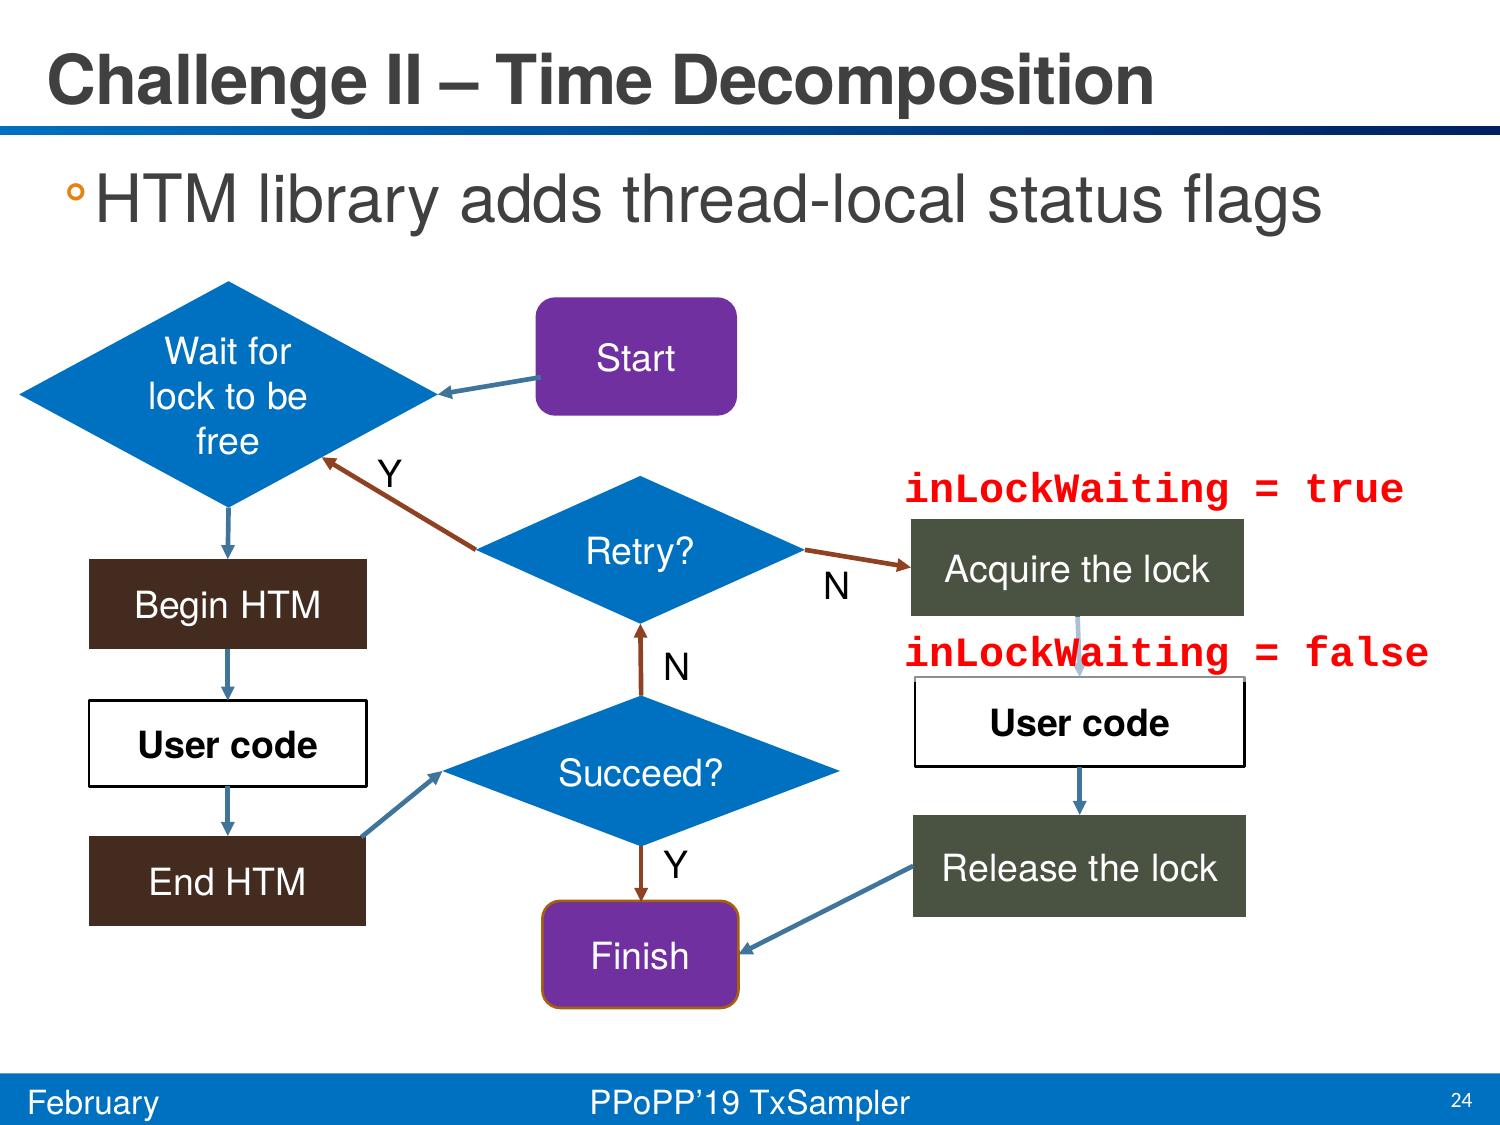

# Challenge II – Time Decomposition
HTM library adds thread-local status flags

Wait for lock to be free
Start
Y
Retry?
Acquire the lock
N
Begin HTM
N
User code
Succeed?
User code
Release the lock
Y
End HTM
Finish
inLockWaiting = true
inLockWaiting = false
24